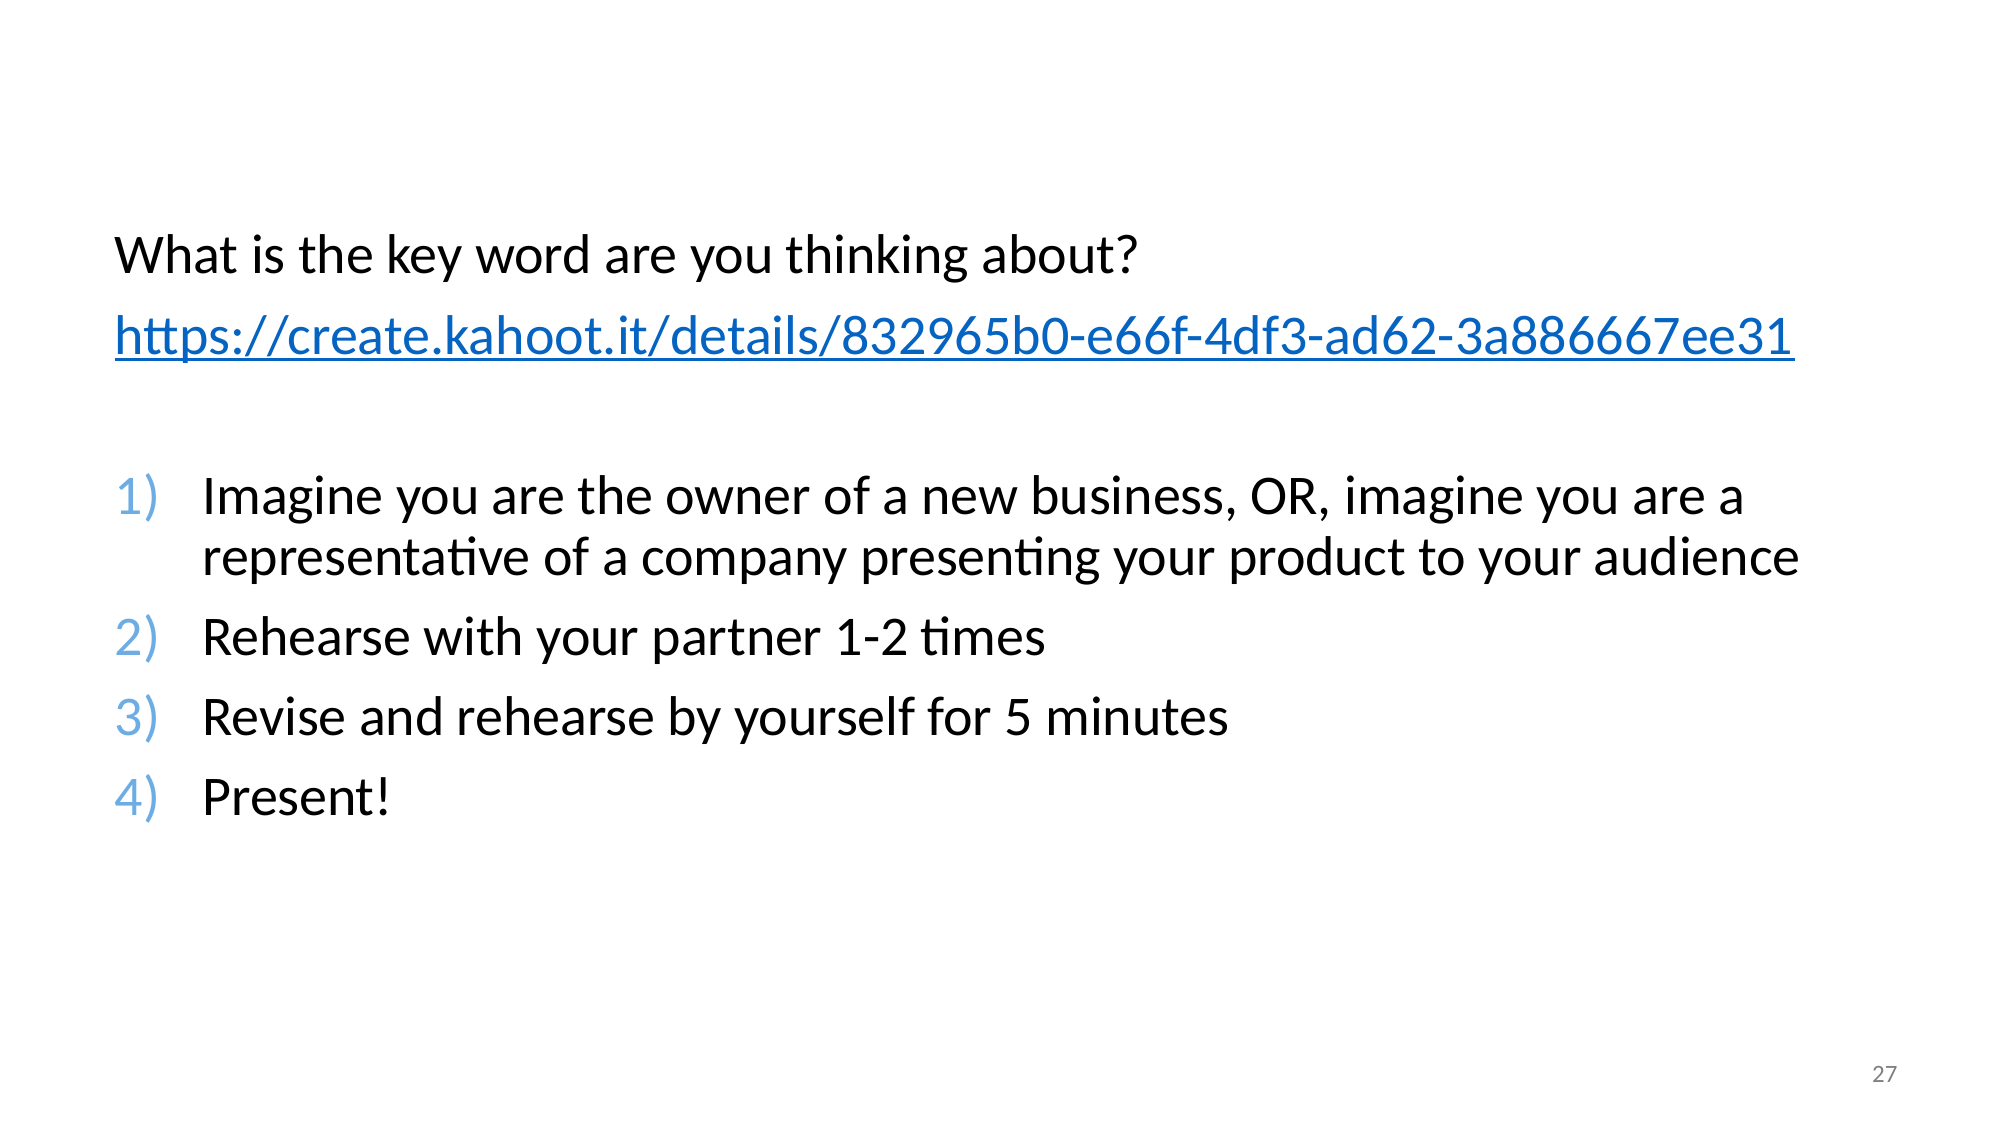

# Now, prepare for delivery

What is the key word are you thinking about?
https://create.kahoot.it/details/832965b0-e66f-4df3-ad62-3a886667ee31

Imagine you are the owner of a new business, OR, imagine you are a representative of a company presenting your product to your audience
Rehearse with your partner 1-2 times
Revise and rehearse by yourself for 5 minutes
Present!

27